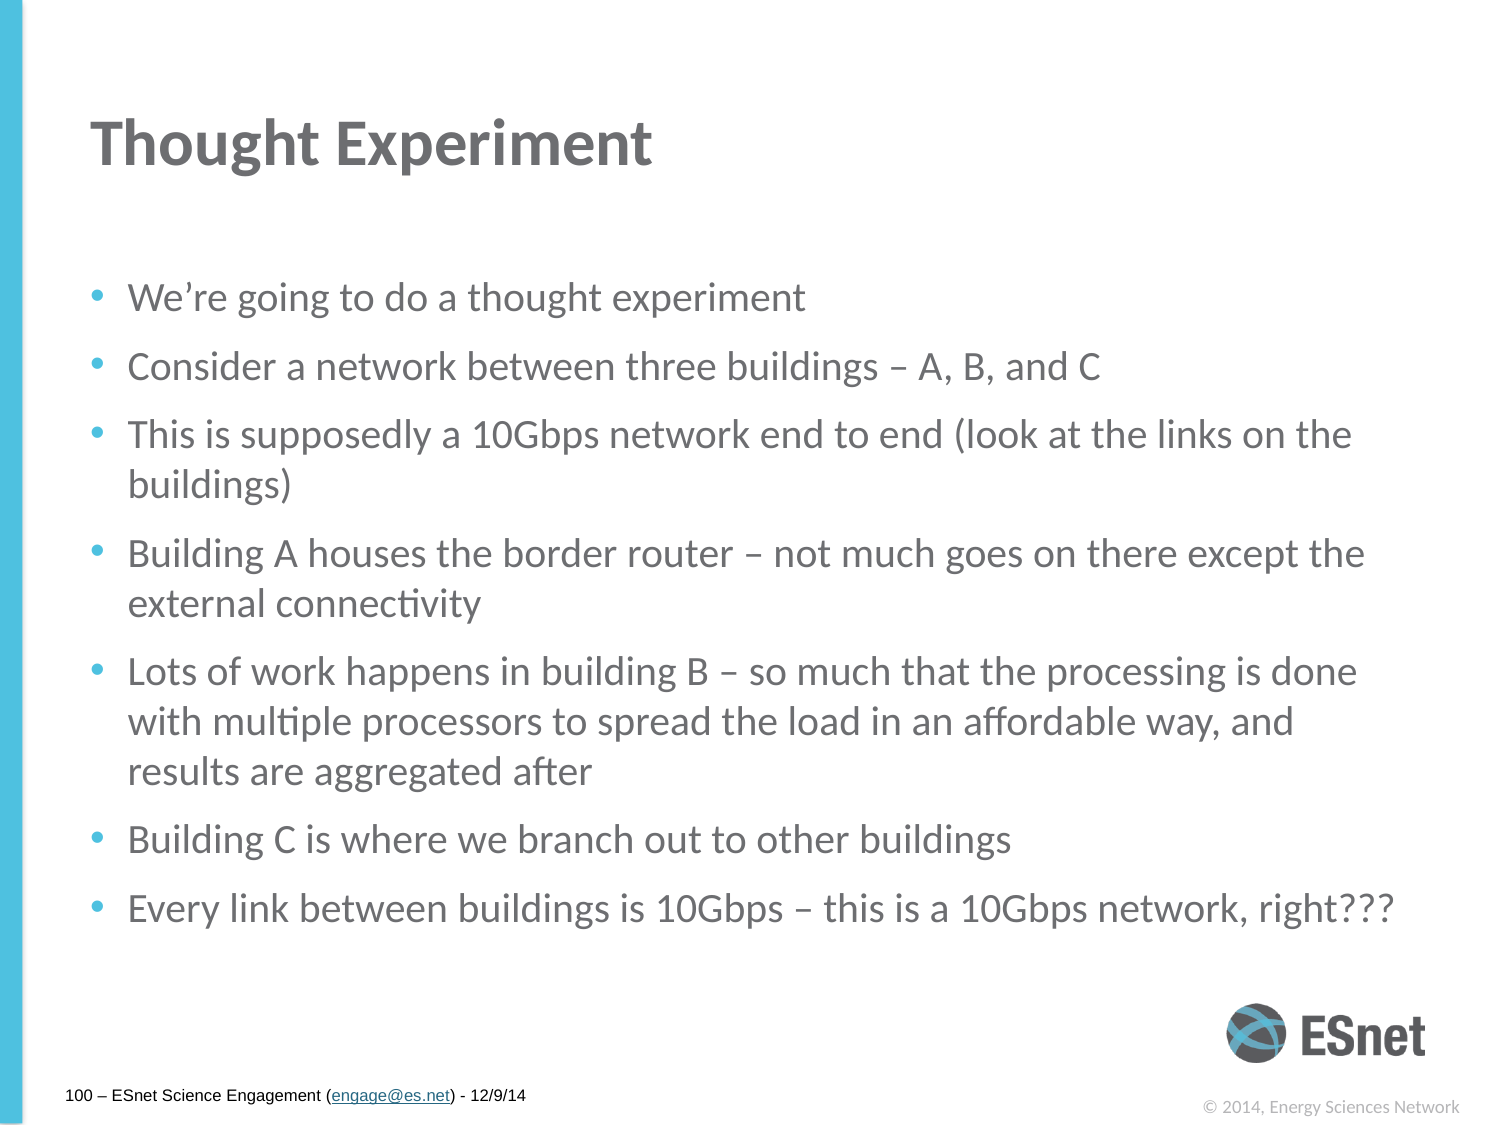

# Thought Experiment
We’re going to do a thought experiment
Consider a network between three buildings – A, B, and C
This is supposedly a 10Gbps network end to end (look at the links on the buildings)
Building A houses the border router – not much goes on there except the external connectivity
Lots of work happens in building B – so much that the processing is done with multiple processors to spread the load in an affordable way, and results are aggregated after
Building C is where we branch out to other buildings
Every link between buildings is 10Gbps – this is a 10Gbps network, right???

100 – ESnet Science Engagement (engage@es.net) - 12/9/14
© 2014, Energy Sciences Network